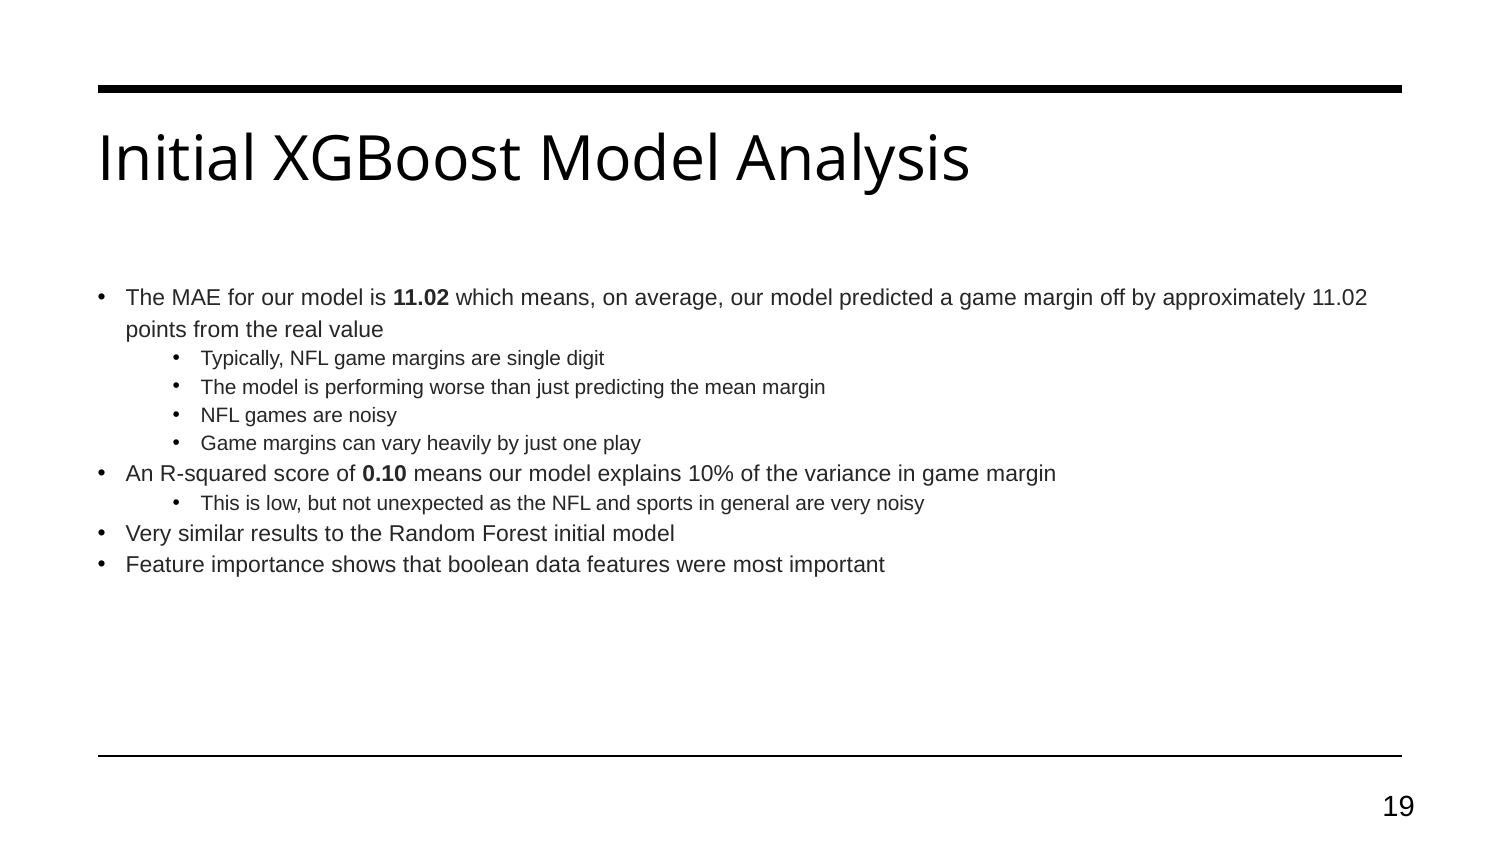

# Initial XGBoost Model Analysis
The MAE for our model is 11.02 which means, on average, our model predicted a game margin off by approximately 11.02 points from the real value
Typically, NFL game margins are single digit
The model is performing worse than just predicting the mean margin
NFL games are noisy
Game margins can vary heavily by just one play
An R-squared score of 0.10 means our model explains 10% of the variance in game margin
This is low, but not unexpected as the NFL and sports in general are very noisy
Very similar results to the Random Forest initial model
Feature importance shows that boolean data features were most important

19